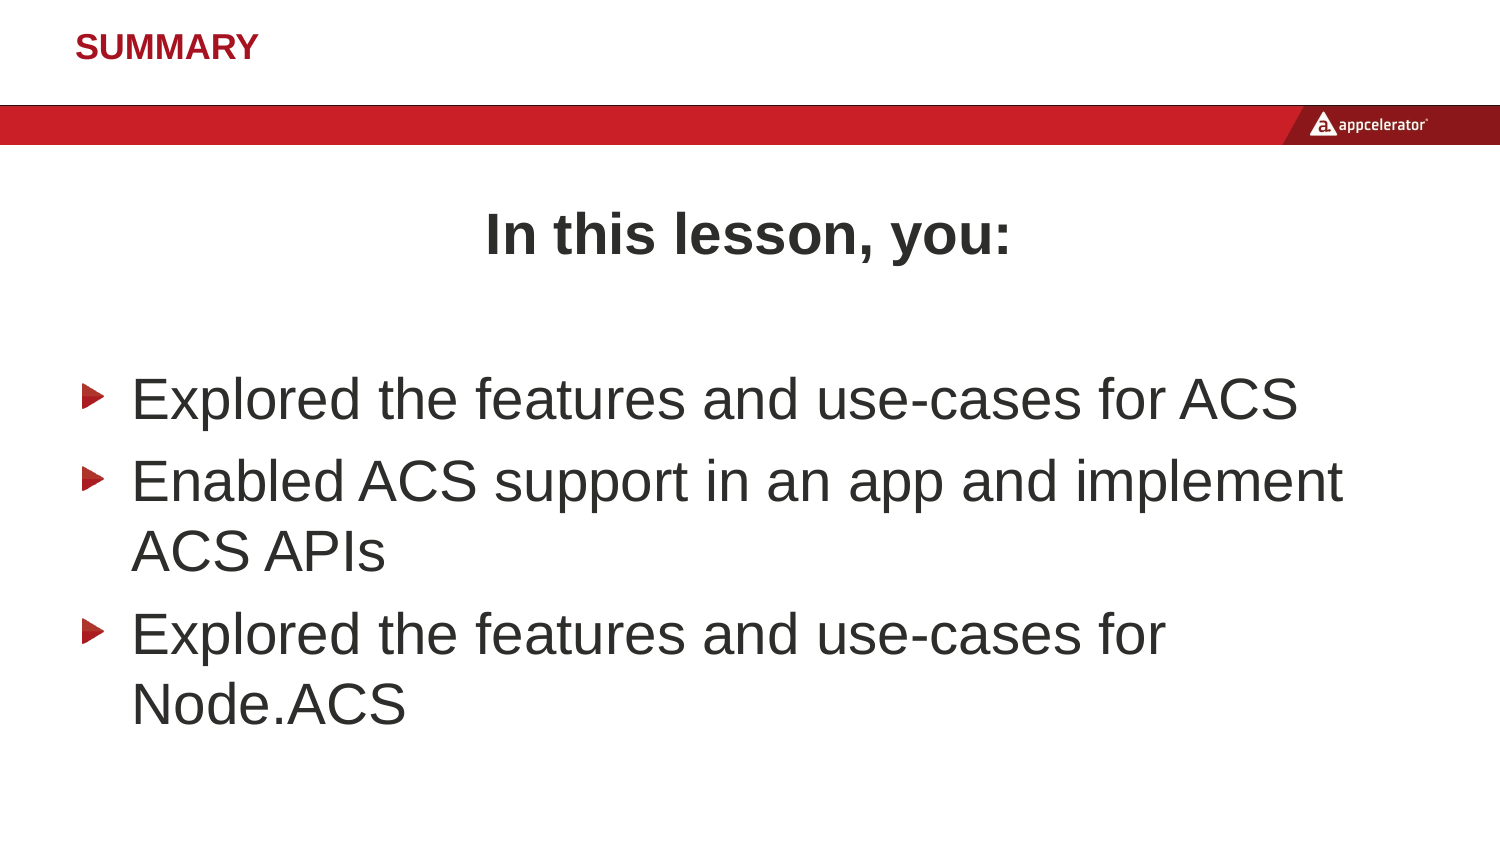

# Summary
In this lesson, you:

Explored the features and use-cases for ACS
Enabled ACS support in an app and implement ACS APIs
Explored the features and use-cases for Node.ACS